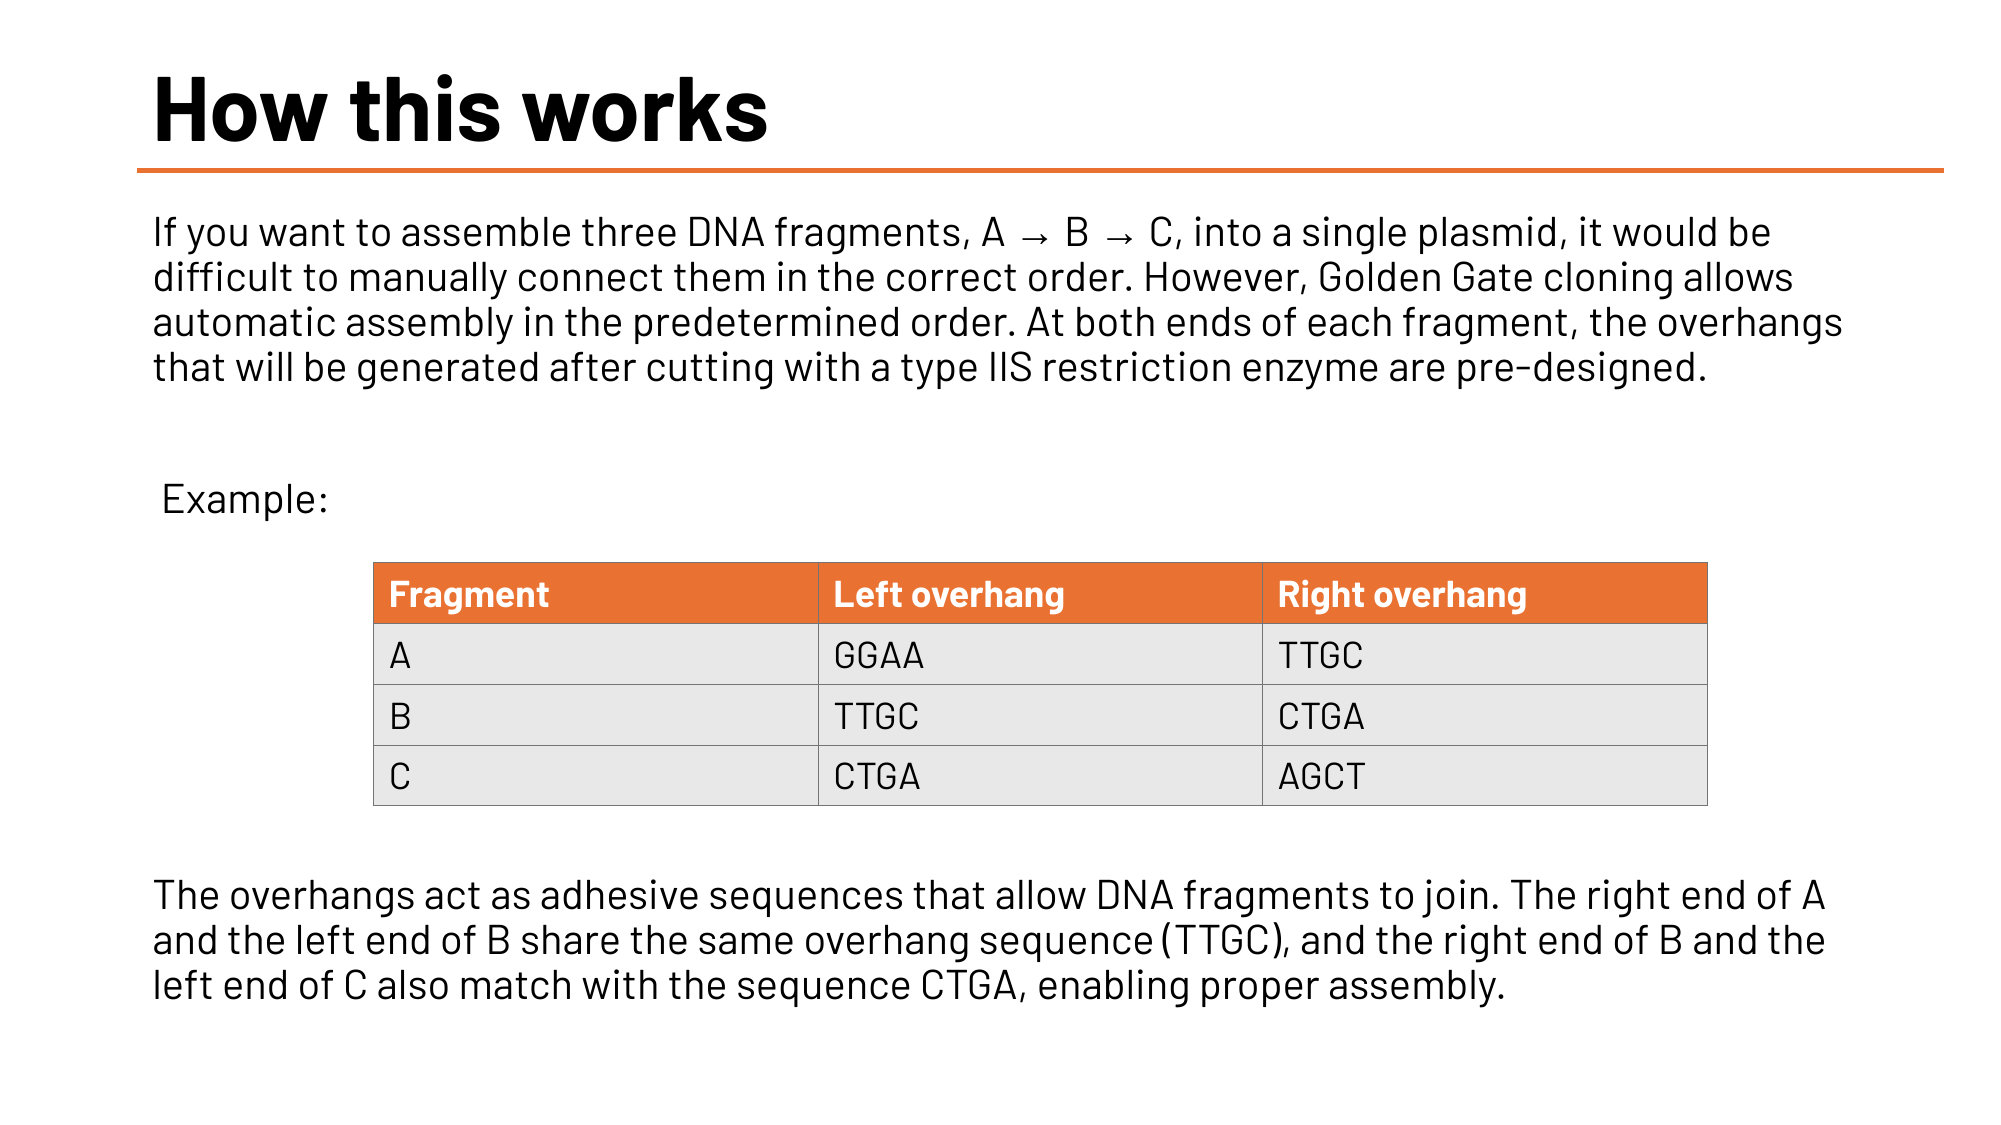

# How this works
If you want to assemble three DNA fragments, A → B → C, into a single plasmid, it would be difficult to manually connect them in the correct order. However, Golden Gate cloning allows automatic assembly in the predetermined order. At both ends of each fragment, the overhangs that will be generated after cutting with a type IIS restriction enzyme are pre-designed.

 Example:

The overhangs act as adhesive sequences that allow DNA fragments to join. The right end of A and the left end of B share the same overhang sequence (TTGC), and the right end of B and the left end of C also match with the sequence CTGA, enabling proper assembly.
| Fragment | Left overhang | Right overhang |
| --- | --- | --- |
| A | GGAA | TTGC |
| B | TTGC | CTGA |
| C | CTGA | AGCT |